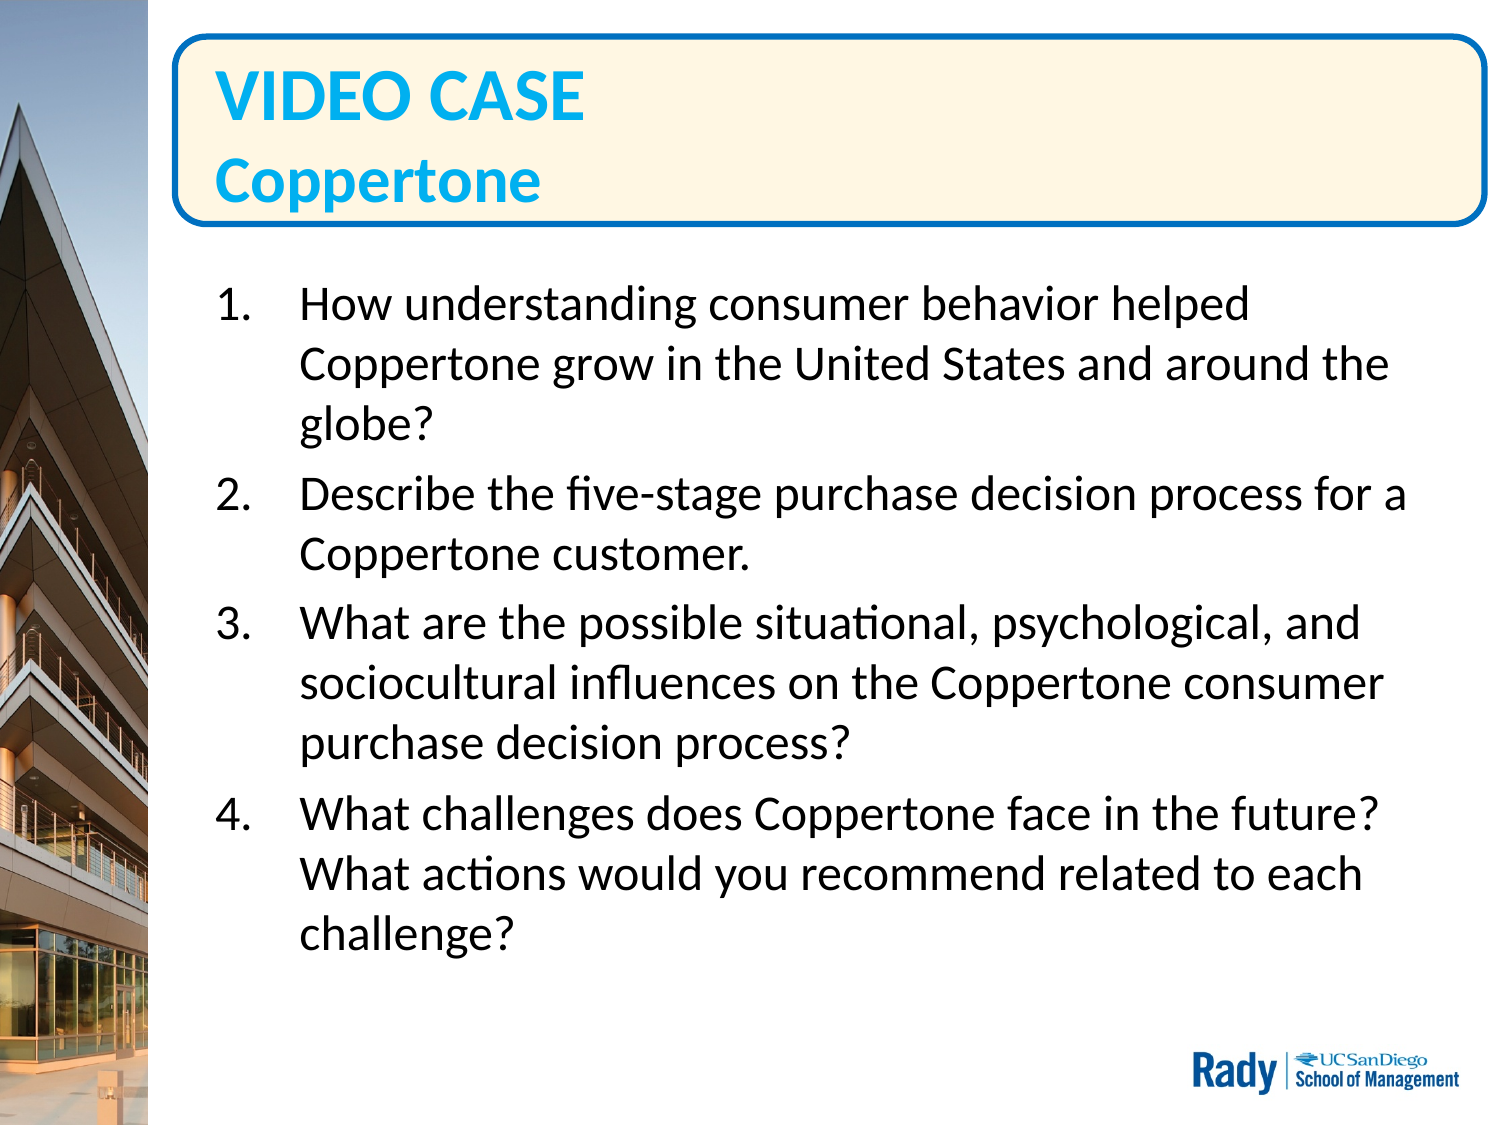

# VIDEO CASE Coppertone
How understanding consumer behavior helped Coppertone grow in the United States and around the globe?
Describe the five-stage purchase decision process for a Coppertone customer.
What are the possible situational, psychological, and sociocultural influences on the Coppertone consumer purchase decision process?
What challenges does Coppertone face in the future? What actions would you recommend related to each challenge?